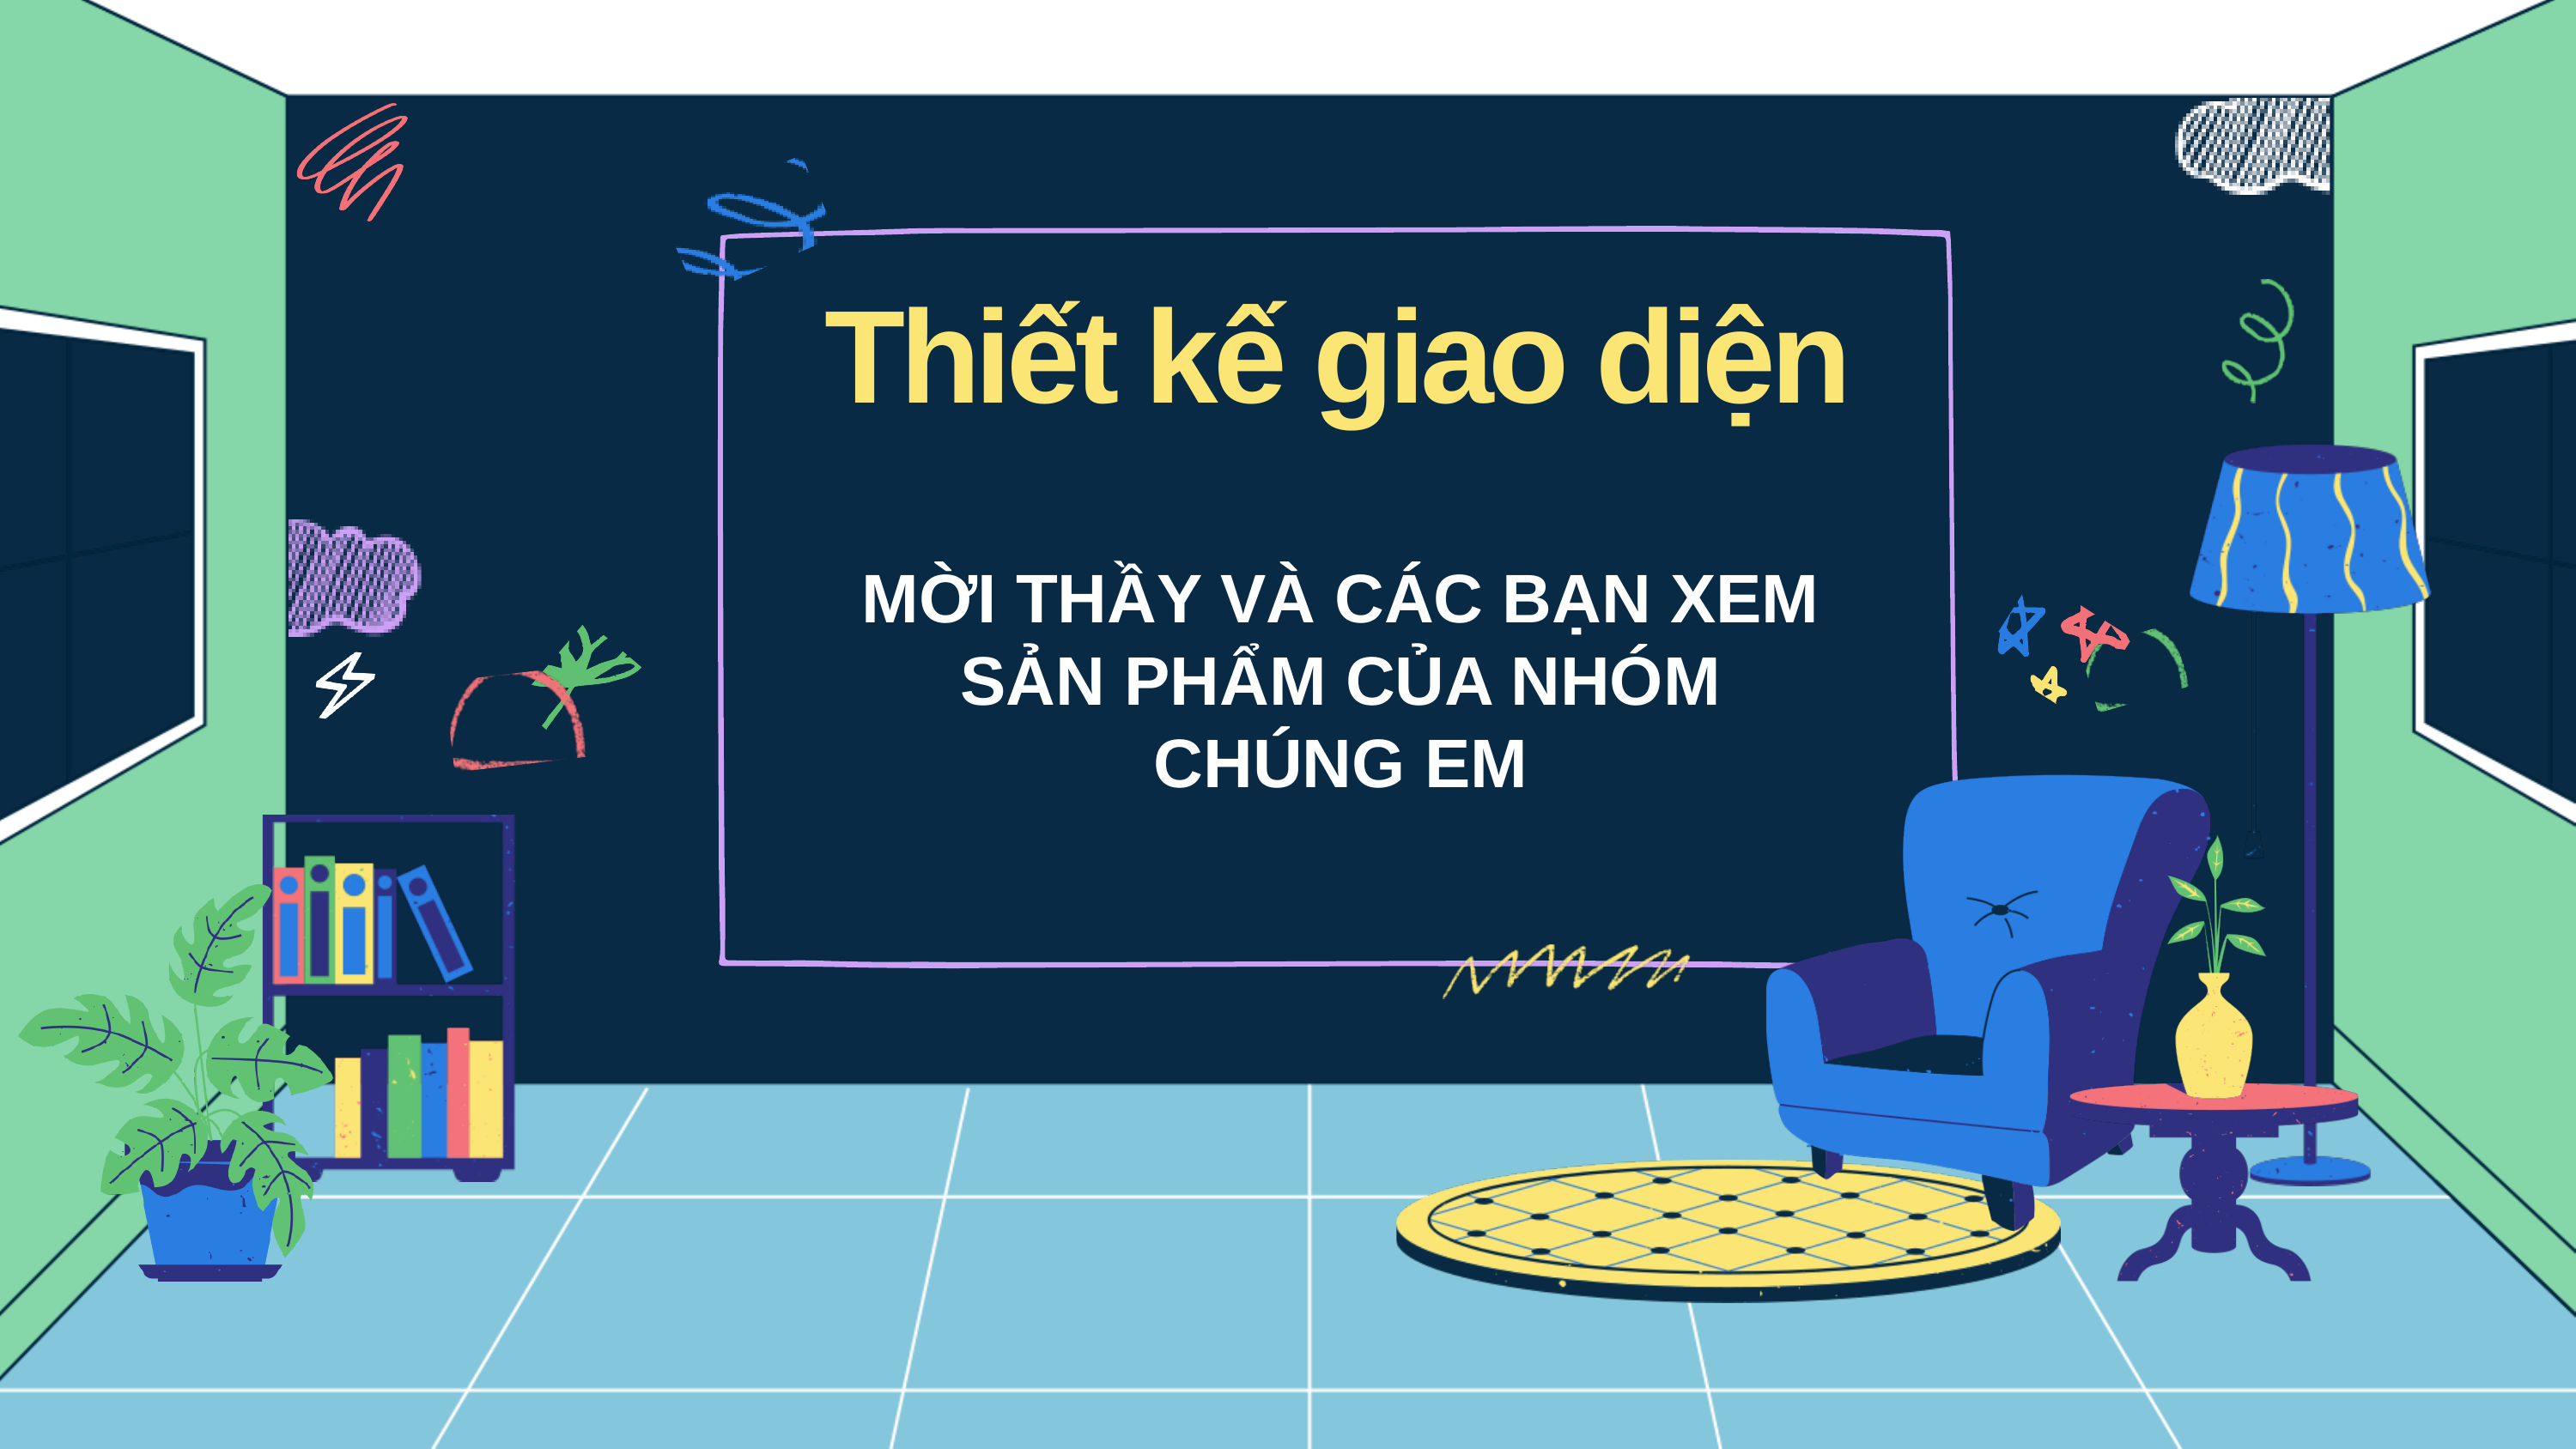

Thiết kế giao diện

MỜI THẦY VÀ CÁC BẠN XEM SẢN PHẨM CỦA NHÓM CHÚNG EM